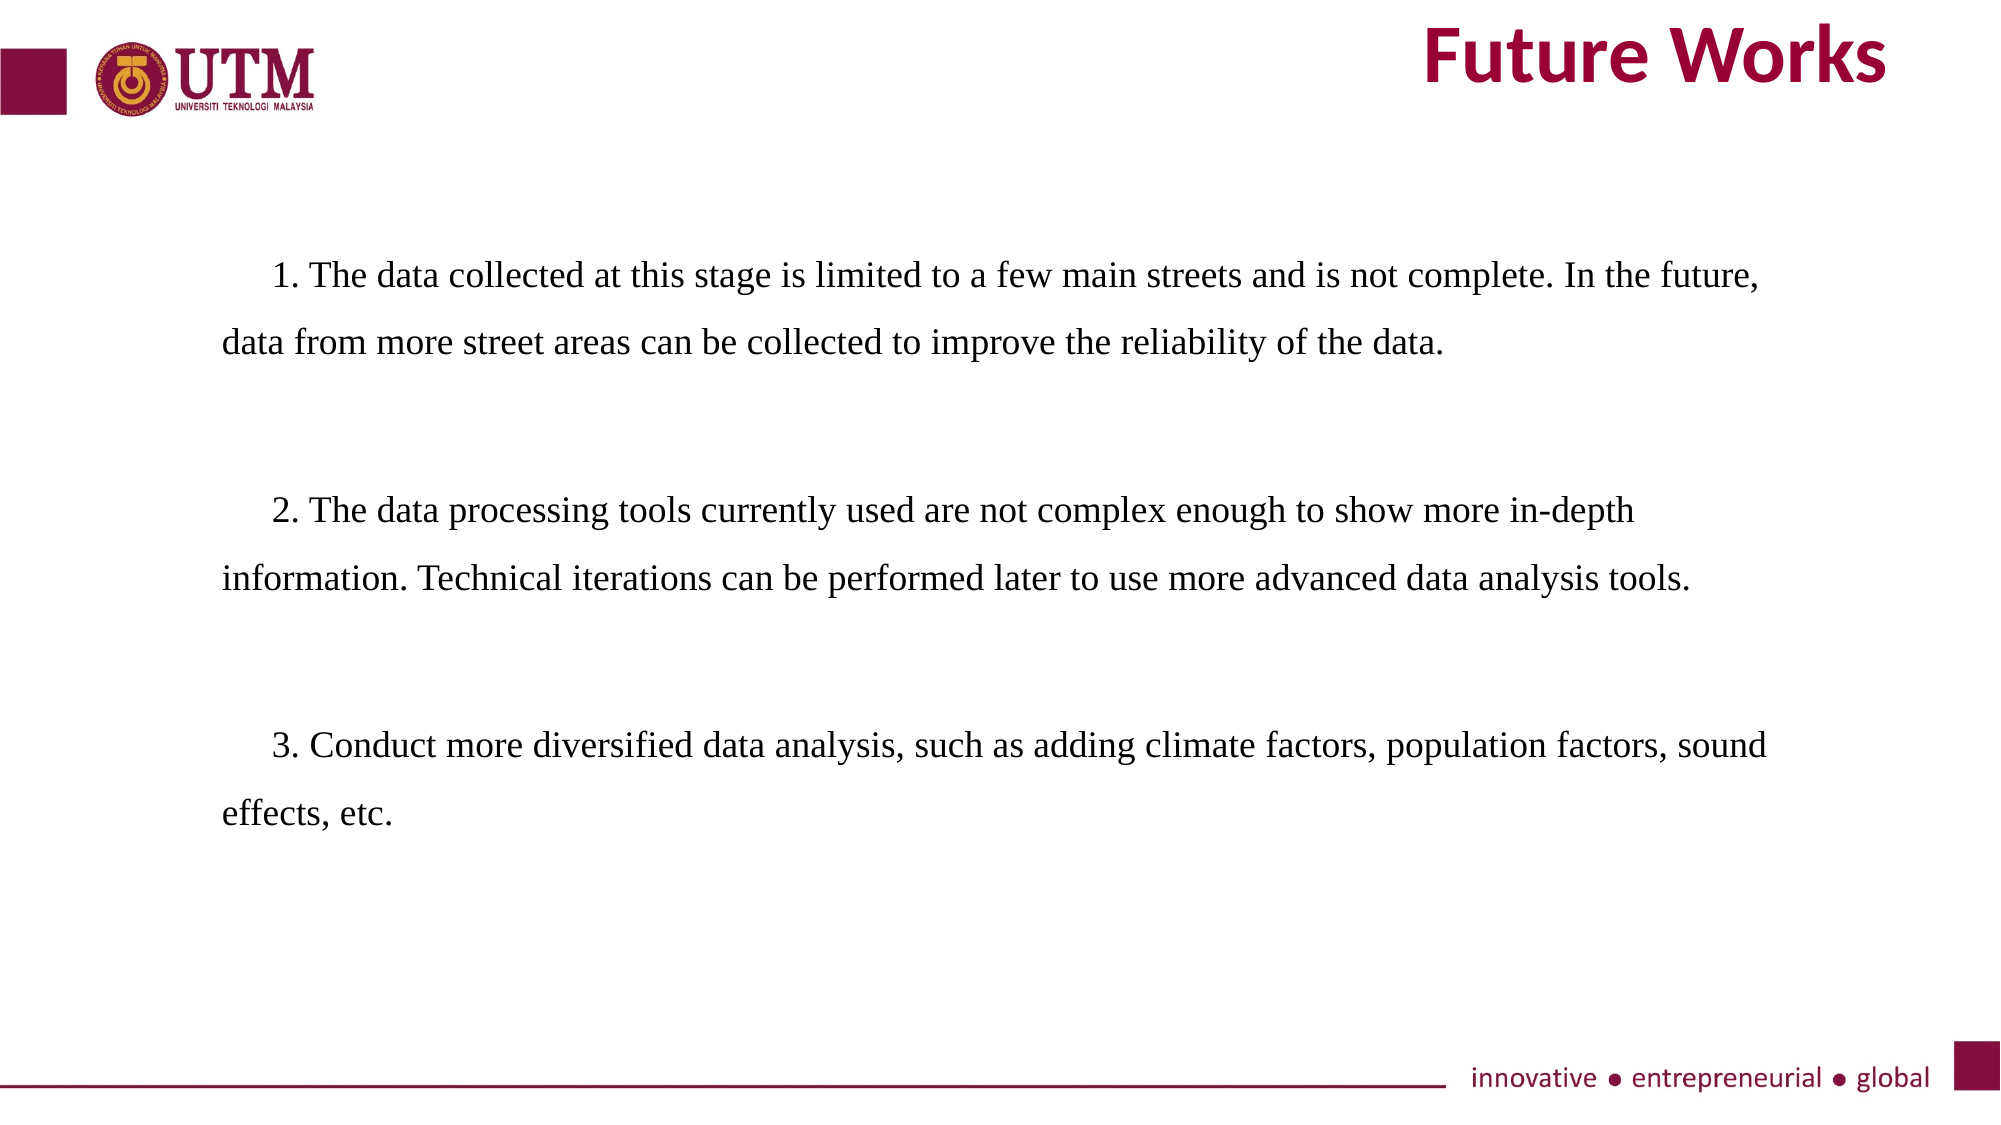

Future Works
1. The data collected at this stage is limited to a few main streets and is not complete. In the future, data from more street areas can be collected to improve the reliability of the data.
2. The data processing tools currently used are not complex enough to show more in-depth information. Technical iterations can be performed later to use more advanced data analysis tools.
3. Conduct more diversified data analysis, such as adding climate factors, population factors, sound effects, etc.